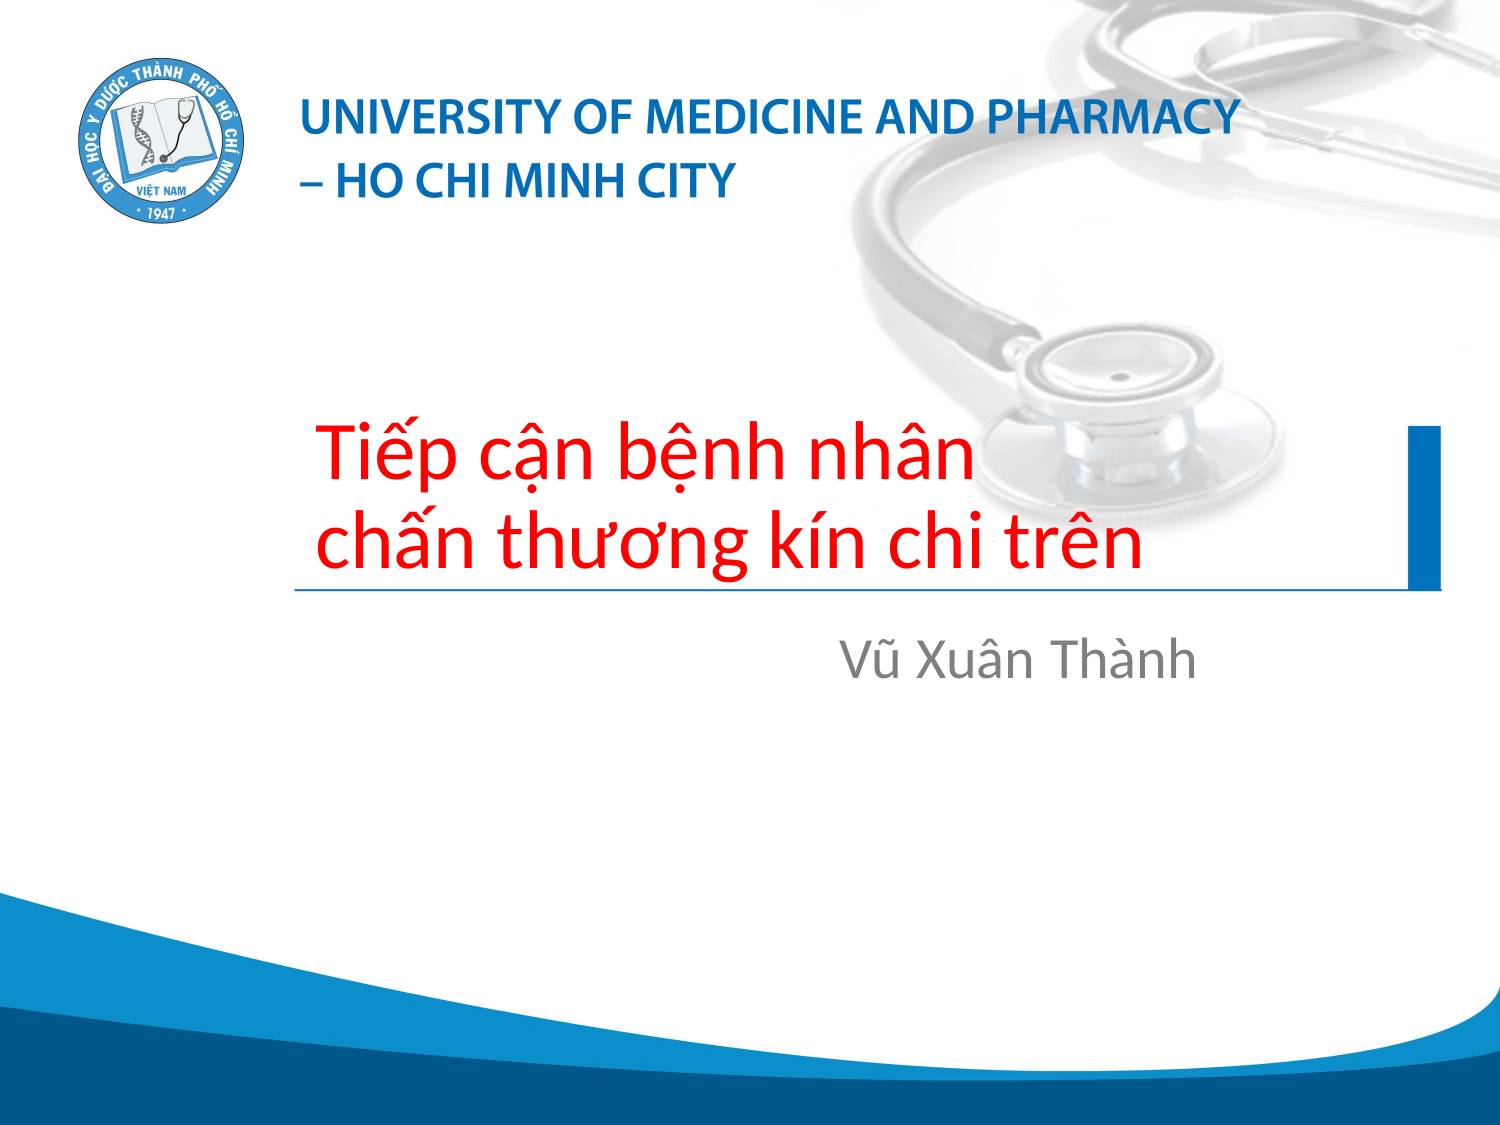

Tiếp cận bệnh nhân
chấn thương kín chi trên
Vũ Xuân Thành